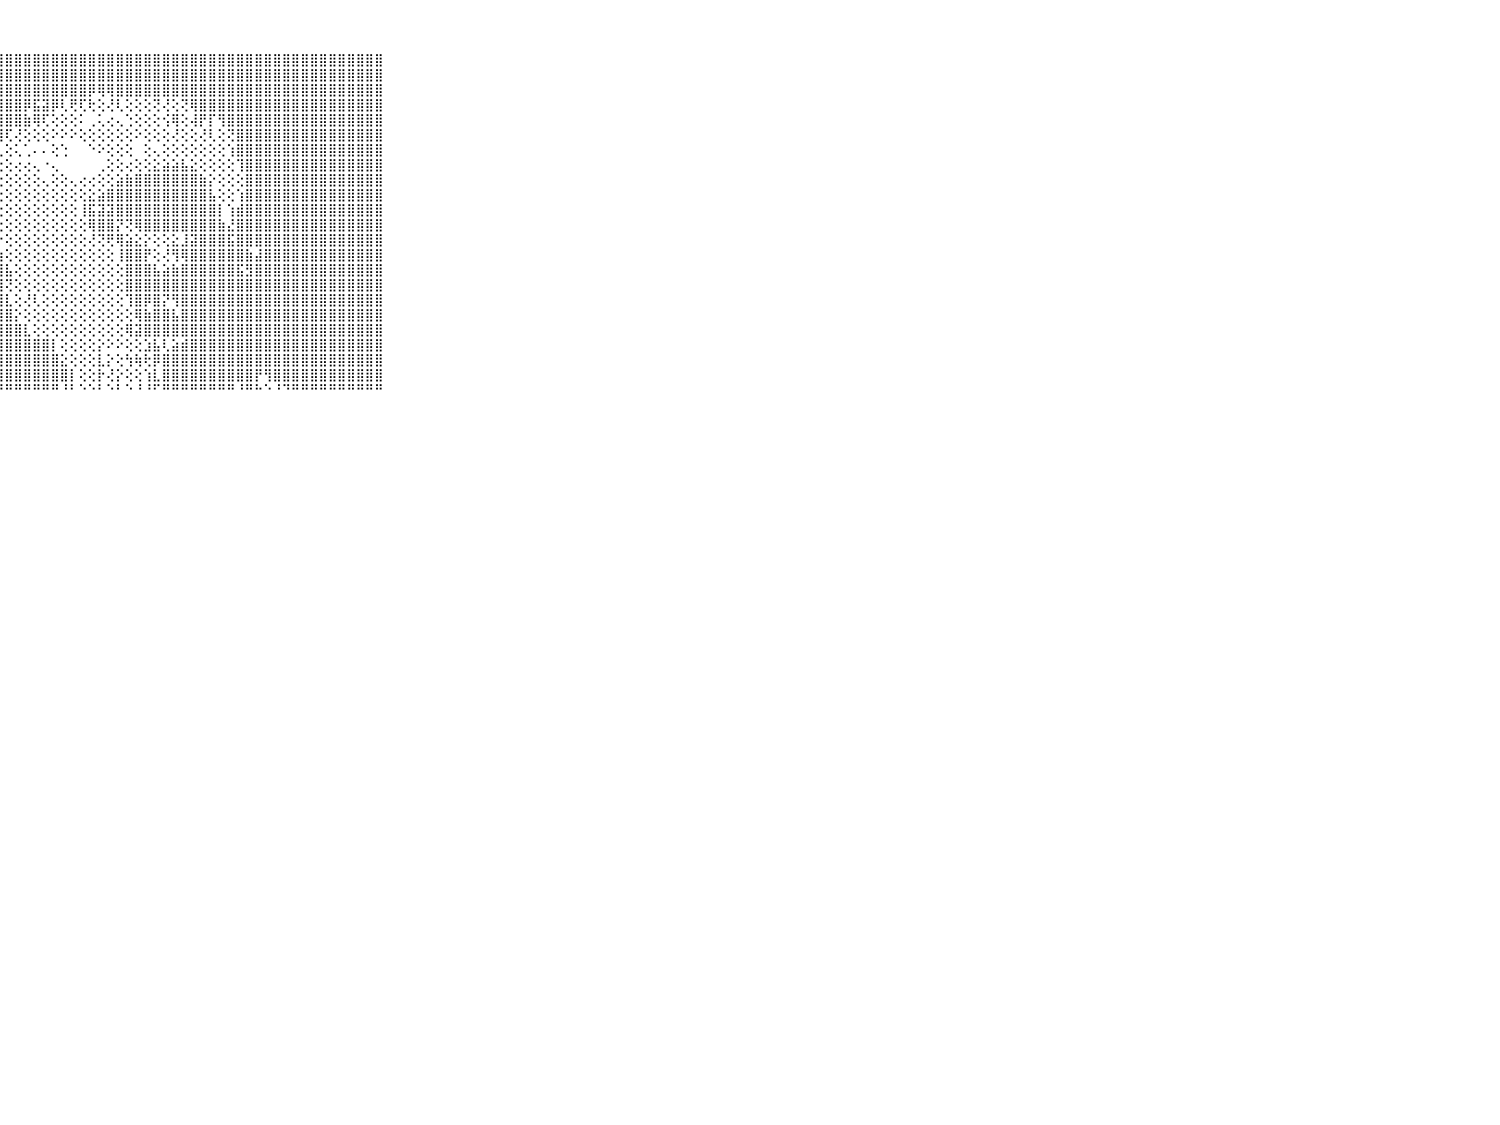

⠀⠀⠀⠀⠀⠀⠀⠀⠀⠀⠀⣿⣿⣿⣿⣿⣿⣿⣿⣿⣿⣿⣿⣿⣿⣿⣿⣿⣿⣿⣿⣿⣿⣿⣿⣿⣿⣿⣿⣿⣿⣿⣿⣿⣿⣿⣿⣿⣿⣿⣿⣿⣿⣿⣿⣿⣿⣿⣿⣿⣿⣿⣿⣿⣿⣿⣿⣿⣿⠀⠀⠀⠀⠀⠀⠀⠀⠀⠀⠀⠀
⠀⠀⠀⠀⠀⠀⠀⠀⠀⠀⠀⣿⣿⣿⣿⣿⣿⣿⣿⣿⣿⣿⣿⣿⣿⣿⣿⣿⣿⣿⣿⣿⣿⣿⣿⣿⣿⣿⣿⣿⣿⣿⣿⣿⣿⣿⣿⣿⣿⣿⣿⣿⣿⣿⣿⣿⣿⣿⣿⣿⣿⣿⣿⣿⣿⣿⣿⣿⣿⠀⠀⠀⠀⠀⠀⠀⠀⠀⠀⠀⠀
⠀⠀⠀⠀⠀⠀⠀⠀⠀⠀⠀⣿⣿⣿⣿⣿⣿⣿⣿⣿⣿⣿⣿⣿⣿⣿⣿⣿⣿⣿⣿⣿⣿⣿⣿⣿⣿⡿⢿⢿⣿⣿⣿⣿⣿⣿⣿⣿⣿⣿⣿⣿⣿⣿⣿⣿⣿⣿⣿⣿⣿⣿⣿⣿⣿⣿⣿⣿⣿⠀⠀⠀⠀⠀⠀⠀⠀⠀⠀⠀⠀
⠀⠀⠀⠀⠀⠀⠀⠀⠀⠀⠀⣿⣿⣿⣿⣿⣿⣿⣿⣿⣿⣿⣿⣿⣿⣿⣿⣿⣿⣿⡿⣯⣽⡿⢇⢟⢏⢗⢕⢜⢇⢕⢕⢕⢝⢜⢕⢝⢿⣿⣿⣿⣿⣿⣿⣿⣿⣿⣿⣿⣿⣿⣿⣿⣿⣿⣿⣿⣿⠀⠀⠀⠀⠀⠀⠀⠀⠀⠀⠀⠀
⠀⠀⠀⠀⠀⠀⠀⠀⠀⠀⠀⣿⣿⣿⣿⣿⣿⣿⣿⣿⣿⣿⣿⣿⣿⣿⣿⣿⣿⣿⣷⢿⢏⢕⢕⢕⠅⢀⢅⢔⢄⢑⢕⢕⢕⢪⢿⢕⢼⡟⡏⢻⣿⣿⣿⣿⣿⣿⣿⣿⣿⣿⣿⣿⣿⣿⣿⣿⣿⠀⠀⠀⠀⠀⠀⠀⠀⠀⠀⠀⠀
⠀⠀⠀⠀⠀⠀⠀⠀⠀⠀⠀⣿⣿⣿⣿⣿⣿⣿⣿⣿⣿⣿⣿⣿⣿⣿⣿⢿⢏⢜⢕⢕⢕⠕⠕⠕⢕⢕⢕⢕⢕⢕⠕⢕⢕⢕⢜⢕⢕⢜⢇⢕⢝⣿⣿⣿⣿⣿⣿⣿⣿⣿⣿⣿⣿⣿⣿⣿⣿⠀⠀⠀⠀⠀⠀⠀⠀⠀⠀⠀⠀
⠀⠀⠀⠀⠀⠀⠀⠀⠀⠀⠀⣿⣿⣿⣿⣿⣿⣿⣿⣿⣿⣿⣿⣿⣿⣿⣿⣇⢕⢅⢁⠄⠄⢕⢑⠀⠀⠑⠕⢕⢕⢕⠀⢕⢄⢕⢕⢕⢕⢕⢕⢕⢱⣿⣿⣿⣿⣿⣿⣿⣿⣿⣿⣿⣿⣿⣿⣿⣿⠀⠀⠀⠀⠀⠀⠀⠀⠀⠀⠀⠀
⠀⠀⠀⠀⠀⠀⠀⠀⠀⠀⠀⣿⣿⣿⣿⣿⣿⣿⣿⣿⣿⣿⣿⣿⣿⣿⢟⢕⢕⢔⢔⢄⠐⢄⠀⠀⠀⠀⢀⢕⢕⢔⢕⢕⣕⣵⣵⣧⣕⢕⢕⢕⢕⢹⣿⣿⣿⣿⣿⣿⣿⣿⣿⣿⣿⣿⣿⣿⣿⠀⠀⠀⠀⠀⠀⠀⠀⠀⠀⠀⠀
⠀⠀⠀⠀⠀⠀⠀⠀⠀⠀⠀⣿⣿⣿⣿⣿⣿⣿⣿⣿⣿⣿⣿⣿⣿⣿⢕⢕⢕⢕⢕⢕⢄⢕⢕⢄⢔⢔⢕⢕⣵⣷⣿⣿⣿⣿⣿⣿⣿⣷⡕⢕⢕⢕⣿⣿⣿⣿⣿⣿⣿⣿⣿⣿⣿⣿⣿⣿⣿⠀⠀⠀⠀⠀⠀⠀⠀⠀⠀⠀⠀
⠀⠀⠀⠀⠀⠀⠀⠀⠀⠀⠀⣿⣿⣿⣿⣿⣿⣿⣿⣿⣿⣿⣿⣿⣿⣿⡷⢕⢕⢕⢕⢕⢕⢕⢕⢕⢕⣕⣵⣿⣿⣿⣿⣿⣿⣿⣿⣿⣿⣿⣧⢕⢕⢱⣿⣿⣿⣿⣿⣿⣿⣿⣿⣿⣿⣿⣿⣿⣿⠀⠀⠀⠀⠀⠀⠀⠀⠀⠀⠀⠀
⠀⠀⠀⠀⠀⠀⠀⠀⠀⠀⠀⣿⣿⣿⣿⣿⣿⣿⣿⣿⣿⣿⣿⣿⣿⣿⡇⢕⢕⢕⢕⢕⢕⢕⢕⢕⢸⣯⣽⣽⣿⣿⣿⣿⣿⣿⣿⣿⣿⣿⣿⡇⢱⣾⣿⣿⣿⣿⣿⣿⣿⣿⣿⣿⣿⣿⣿⣿⣿⠀⠀⠀⠀⠀⠀⠀⠀⠀⠀⠀⠀
⠀⠀⠀⠀⠀⠀⠀⠀⠀⠀⠀⣿⣿⣿⣿⣿⣿⣿⣿⣿⣿⣿⣿⣿⣿⣿⣇⢕⢕⢕⢕⢕⢕⢕⢕⢕⢕⢿⣿⣿⡝⢝⢿⣿⣿⣿⣿⣿⣿⣿⣿⣷⣜⣿⣿⣿⣿⣿⣿⣿⣿⣿⣿⣿⣿⣿⣿⣿⣿⠀⠀⠀⠀⠀⠀⠀⠀⠀⠀⠀⠀
⠀⠀⠀⠀⠀⠀⠀⠀⠀⠀⠀⣿⣿⣿⣿⣿⣿⣿⣿⣿⣿⣿⣿⣿⣿⣿⣿⡕⢕⢕⢕⢕⢕⢕⢕⢕⢕⢜⢝⢟⢿⣵⣕⡕⢕⢕⣕⣸⣽⣿⣿⣿⣯⣿⣿⣿⣿⣿⣿⣿⣿⣿⣿⣿⣿⣿⣿⣿⣿⠀⠀⠀⠀⠀⠀⠀⠀⠀⠀⠀⠀
⠀⠀⠀⠀⠀⠀⠀⠀⠀⠀⠀⣿⣿⣿⣿⣿⣿⣿⣿⣿⣿⣿⣿⣿⣿⣿⣿⣷⢕⢕⢕⢕⢕⢕⢕⢕⢕⢕⢕⢕⢸⣿⣿⡟⢕⢜⢻⢿⣿⣿⣿⣿⣿⣿⣷⣼⣿⣿⣿⣿⣿⣿⣿⣿⣿⣿⣿⣿⣿⠀⠀⠀⠀⠀⠀⠀⠀⠀⠀⠀⠀
⠀⠀⠀⠀⠀⠀⠀⠀⠀⠀⠀⣿⣿⣿⣿⣿⣿⣿⣿⣿⣿⣿⣿⣿⣿⣿⣿⣿⣧⢕⢕⢕⢕⢕⢕⢕⢕⢕⢕⢕⢕⣿⣿⣿⣧⣵⣷⣿⣿⣿⣿⣿⣿⣯⣻⣿⣿⣿⣿⣿⣿⣿⣿⣿⣿⣿⣿⣿⣿⠀⠀⠀⠀⠀⠀⠀⠀⠀⠀⠀⠀
⠀⠀⠀⠀⠀⠀⠀⠀⠀⠀⠀⣿⣿⣿⣿⣿⣿⣿⣿⣿⣿⣿⣿⣿⣿⣿⣿⣿⢝⢕⢕⢕⢕⢕⢕⢕⢕⢕⢕⢕⢕⣿⣿⣿⣿⣿⣿⣿⣿⣿⣿⣿⣿⣿⣿⣿⣿⣿⣿⣿⣿⣿⣿⣿⣿⣿⣿⣿⣿⠀⠀⠀⠀⠀⠀⠀⠀⠀⠀⠀⠀
⠀⠀⠀⠀⠀⠀⠀⠀⠀⠀⠀⣿⣿⣿⣿⣿⣿⣿⣿⣿⣿⣿⣿⣿⣿⣿⣿⣿⣇⢕⢜⢇⢕⢕⢕⢕⢕⢕⢕⢕⢕⢹⣿⡿⣿⡝⢻⣿⣿⣿⣿⣿⣿⣿⣿⣿⣿⣿⣿⣿⣿⣿⣿⣿⣿⣿⣿⣿⣿⠀⠀⠀⠀⠀⠀⠀⠀⠀⠀⠀⠀
⠀⠀⠀⠀⠀⠀⠀⠀⠀⠀⠀⣿⣿⣿⣿⣿⣿⣿⣿⣿⣿⣿⣿⣿⣿⣿⣿⣿⣿⡕⢕⢕⢕⢕⢕⢕⢕⢕⢕⢕⢕⢕⢿⣷⣿⣿⣧⣿⣿⣿⣿⣿⣿⣿⣿⣿⣿⣿⣿⣿⣿⣿⣿⣿⣿⣿⣿⣿⣿⠀⠀⠀⠀⠀⠀⠀⠀⠀⠀⠀⠀
⠀⠀⠀⠀⠀⠀⠀⠀⠀⠀⠀⣿⣿⣿⣿⣿⣿⣿⣿⣿⣿⣿⣿⣿⣿⣿⣿⣿⣿⣿⣇⢕⢕⢕⢕⢕⢕⢕⢕⢕⢕⢿⣽⣿⣿⣿⣿⣿⣿⣿⣿⣿⣿⣿⣿⣿⣿⣿⣿⣿⣿⣿⣿⣿⣿⣿⣿⣿⣿⠀⠀⠀⠀⠀⠀⠀⠀⠀⠀⠀⠀
⠀⠀⠀⠀⠀⠀⠀⠀⠀⠀⠀⣿⣿⣿⣿⣿⣿⣿⣿⣿⣿⣿⣿⣿⣿⣿⣿⣿⣿⣿⣿⣿⣿⡇⢕⢕⢕⢕⡕⠕⠕⢕⢕⣱⣧⢇⣵⣾⣿⣿⣿⣿⣿⣿⣿⣿⣿⣿⣿⣿⣿⣿⣿⣿⣿⣿⣿⣿⣿⠀⠀⠀⠀⠀⠀⠀⠀⠀⠀⠀⠀
⠀⠀⠀⠀⠀⠀⠀⠀⠀⠀⠀⣿⣿⣿⣿⣿⣿⣿⣿⣿⣿⣿⣿⣿⣿⣿⣿⣿⣿⣿⣿⣿⣿⣿⣕⢕⢕⢕⣇⡕⢕⢳⢷⢗⡿⣿⣿⣿⣿⣿⣿⣿⣿⣿⣿⣿⣿⣿⣿⣿⣿⣿⣿⣿⣿⣿⣿⣿⣿⠀⠀⠀⠀⠀⠀⠀⠀⠀⠀⠀⠀
⠀⠀⠀⠀⠀⠀⠀⠀⠀⠀⠀⣿⣿⣿⣿⣿⣿⣿⣿⣿⣿⣿⣿⣿⣿⣿⣿⣿⣿⣿⣿⣿⣿⣿⣿⡇⢕⢕⡗⢜⡕⢕⢕⢱⣇⣿⣿⣿⣿⣿⣿⣿⣿⣿⣿⡟⢻⣿⣿⣿⣿⣿⣿⣿⣿⣿⣿⣿⣿⠀⠀⠀⠀⠀⠀⠀⠀⠀⠀⠀⠀
⠀⠀⠀⠀⠀⠀⠀⠀⠀⠀⠀⠛⠛⠛⠛⠛⠛⠛⠛⠛⠛⠛⠛⠛⠛⠛⠛⠛⠛⠛⠛⠛⠛⠛⠘⠃⠑⠑⠃⠑⠃⠑⠘⠘⠋⠛⠛⠛⠛⠛⠛⠛⠛⠘⠛⠓⠑⠘⠙⠛⠛⠛⠛⠛⠛⠛⠛⠛⠛⠀⠀⠀⠀⠀⠀⠀⠀⠀⠀⠀⠀